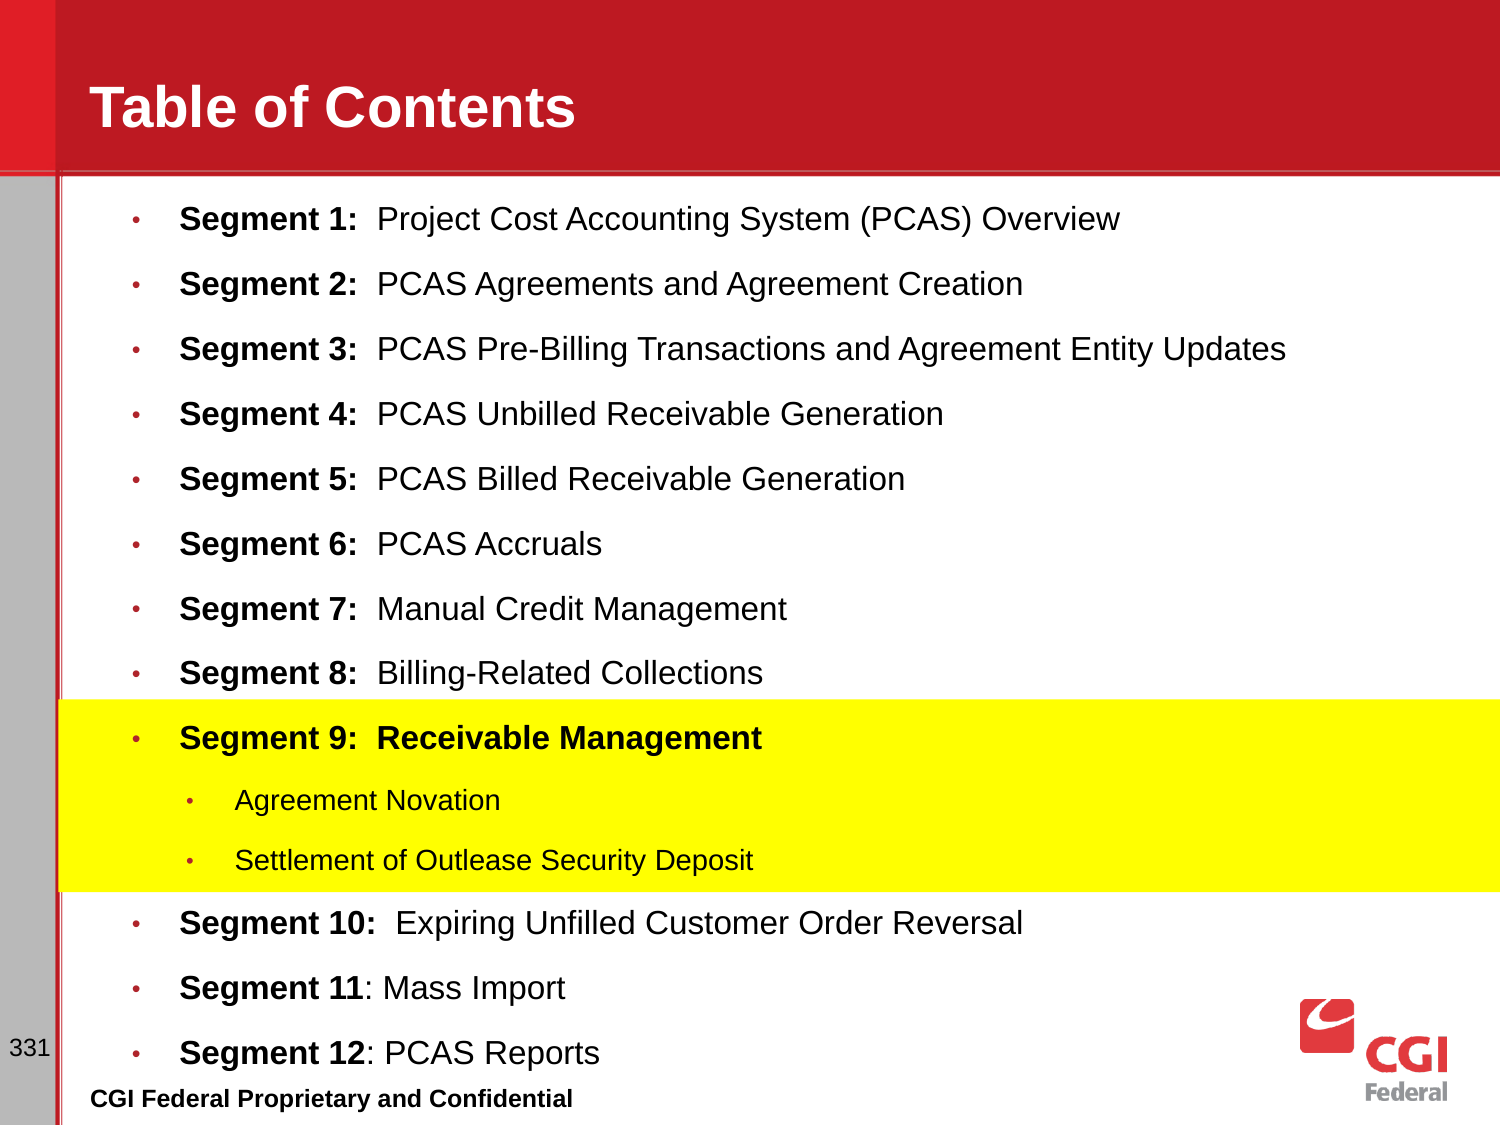

# Table of Contents
Segment 1:  Project Cost Accounting System (PCAS) Overview
Segment 2:  PCAS Agreements and Agreement Creation
Segment 3:  PCAS Pre-Billing Transactions and Agreement Entity Updates
Segment 4:  PCAS Unbilled Receivable Generation
Segment 5:  PCAS Billed Receivable Generation
Segment 6:  PCAS Accruals
Segment 7:  Manual Credit Management
Segment 8:  Billing-Related Collections
Segment 9:  Receivable Management
Agreement Novation
Settlement of Outlease Security Deposit
Segment 10:  Expiring Unfilled Customer Order Reversal
Segment 11: Mass Import
Segment 12: PCAS Reports

331
CGI Federal Proprietary and Confidential